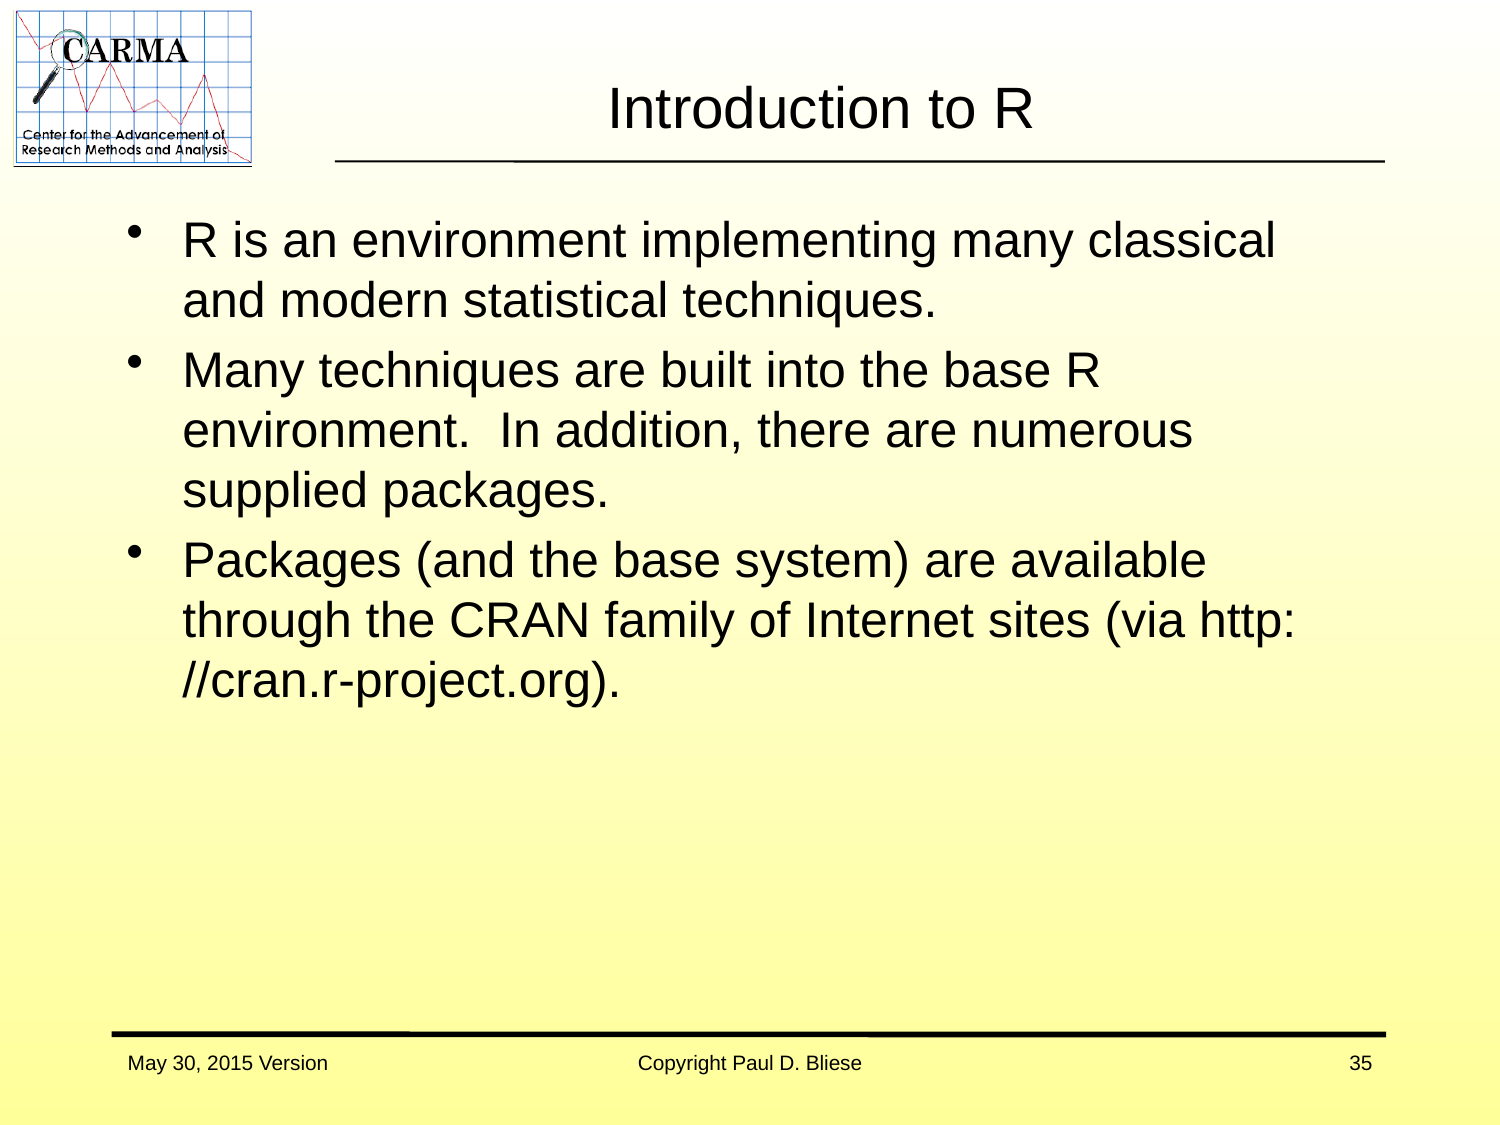

# Introduction to R
R is an environment implementing many classical and modern statistical techniques.
Many techniques are built into the base R environment.  In addition, there are numerous supplied packages.
Packages (and the base system) are available through the CRAN family of Internet sites (via http: //cran.r-project.org).

May 30, 2015 Version
Copyright Paul D. Bliese
35